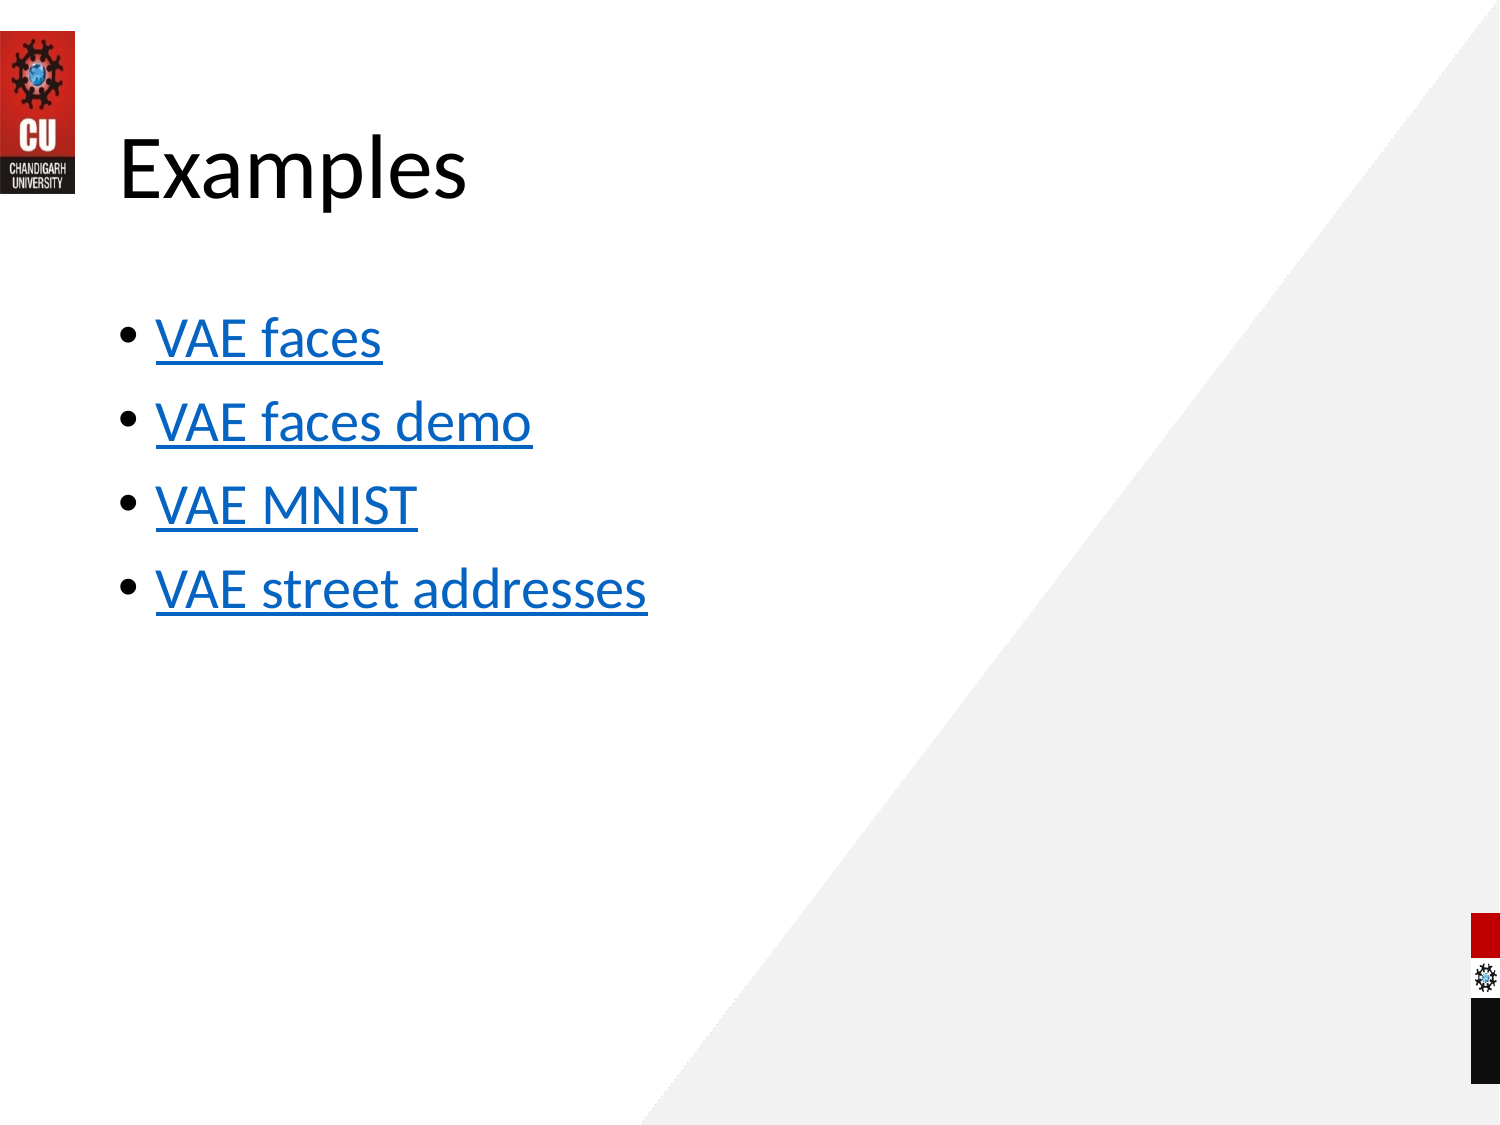

# Examples
VAE faces
VAE faces demo
VAE MNIST
VAE street addresses